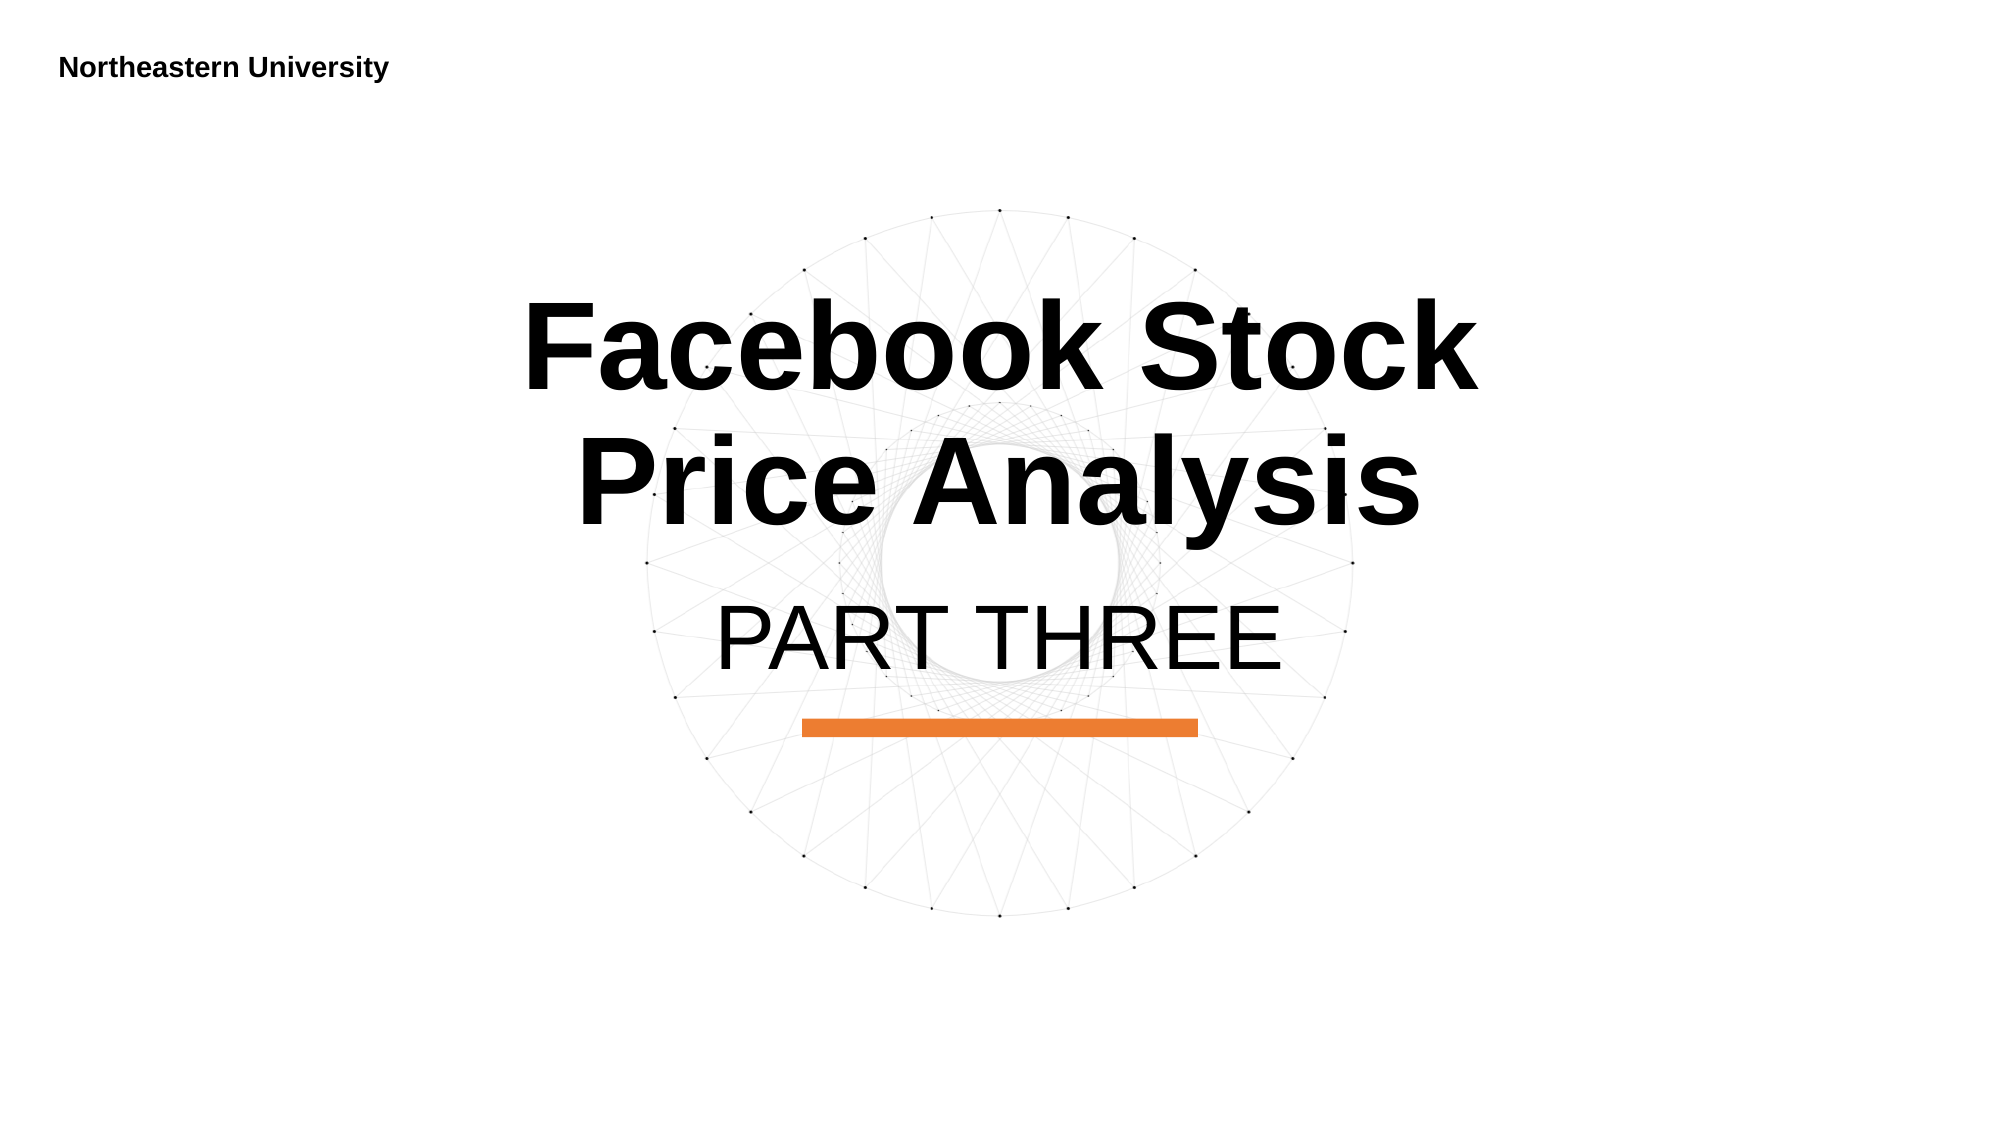

Northeastern University
Facebook Stock Price Analysis
PART THREE